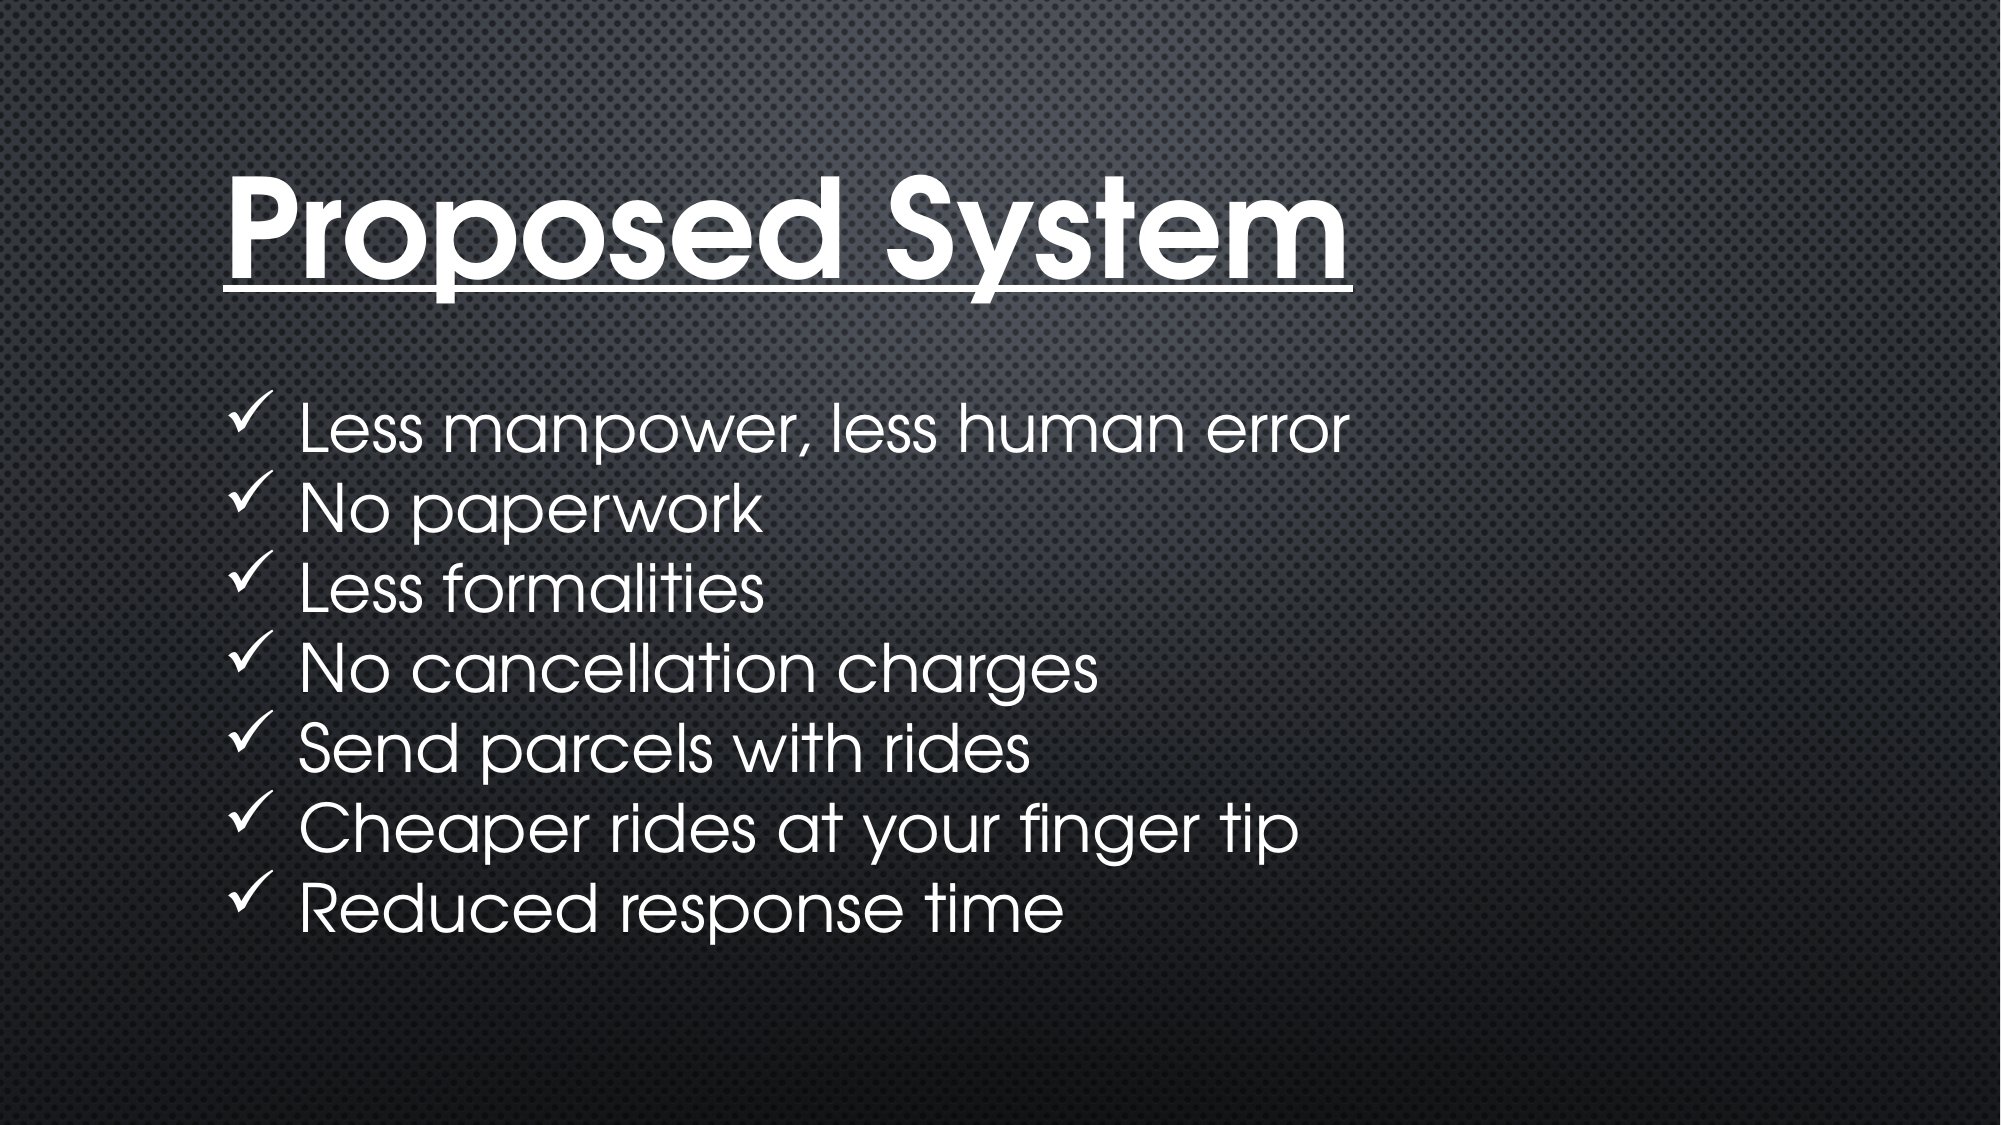

Proposed System

Less manpower, less human error
No paperwork
Less formalities
No cancellation charges
Send parcels with rides
Cheaper rides at your finger tip
Reduced response time